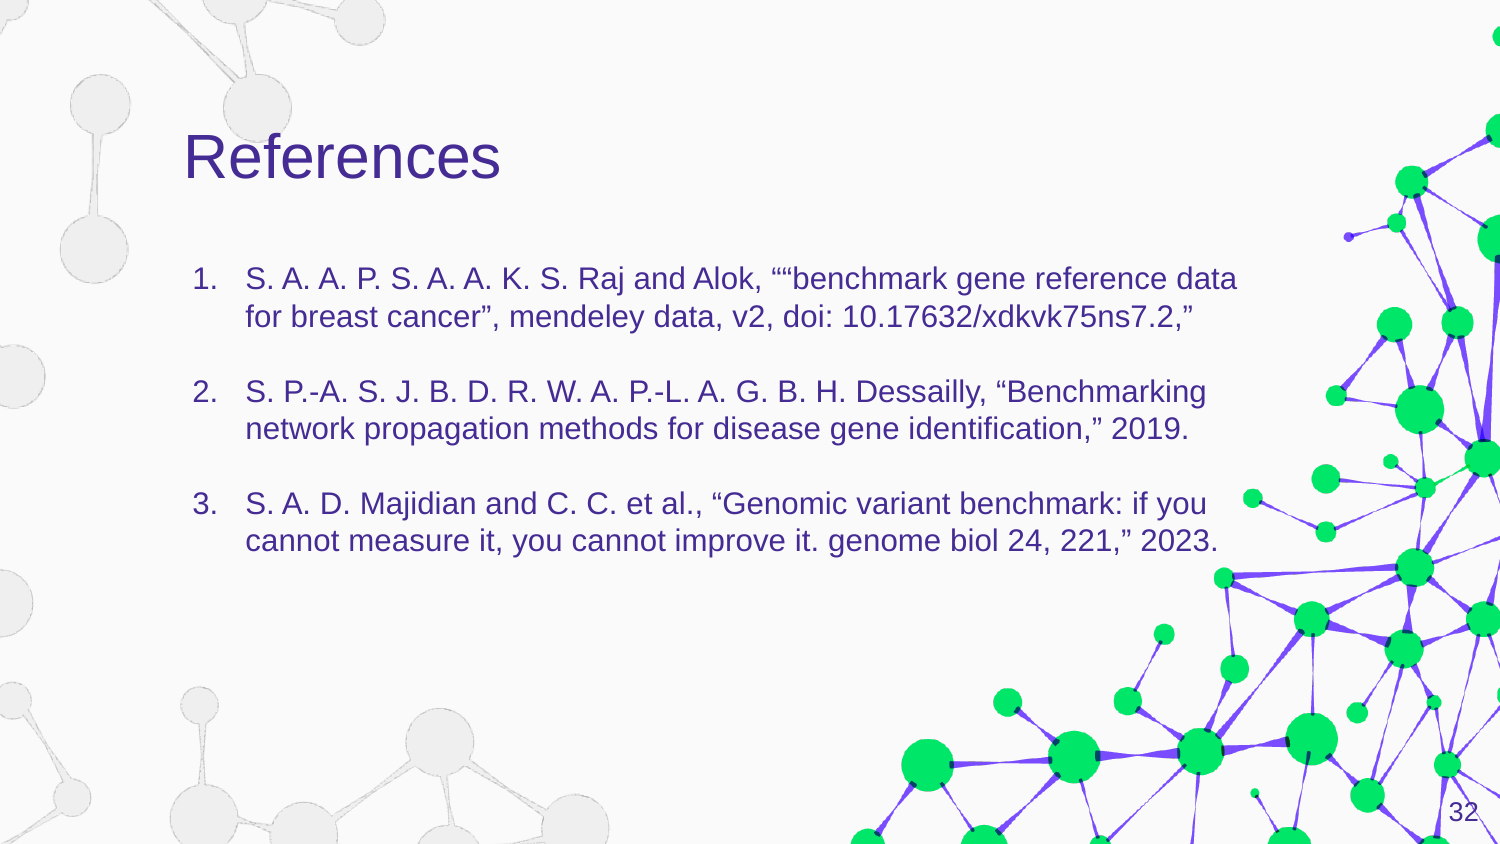

# References
S. A. A. P. S. A. A. K. S. Raj and Alok, ““benchmark gene reference data for breast cancer”, mendeley data, v2, doi: 10.17632/xdkvk75ns7.2,”

S. P.-A. S. J. B. D. R. W. A. P.-L. A. G. B. H. Dessailly, “Benchmarking network propagation methods for disease gene identification,” 2019.

S. A. D. Majidian and C. C. et al., “Genomic variant benchmark: if you cannot measure it, you cannot improve it. genome biol 24, 221,” 2023.
32